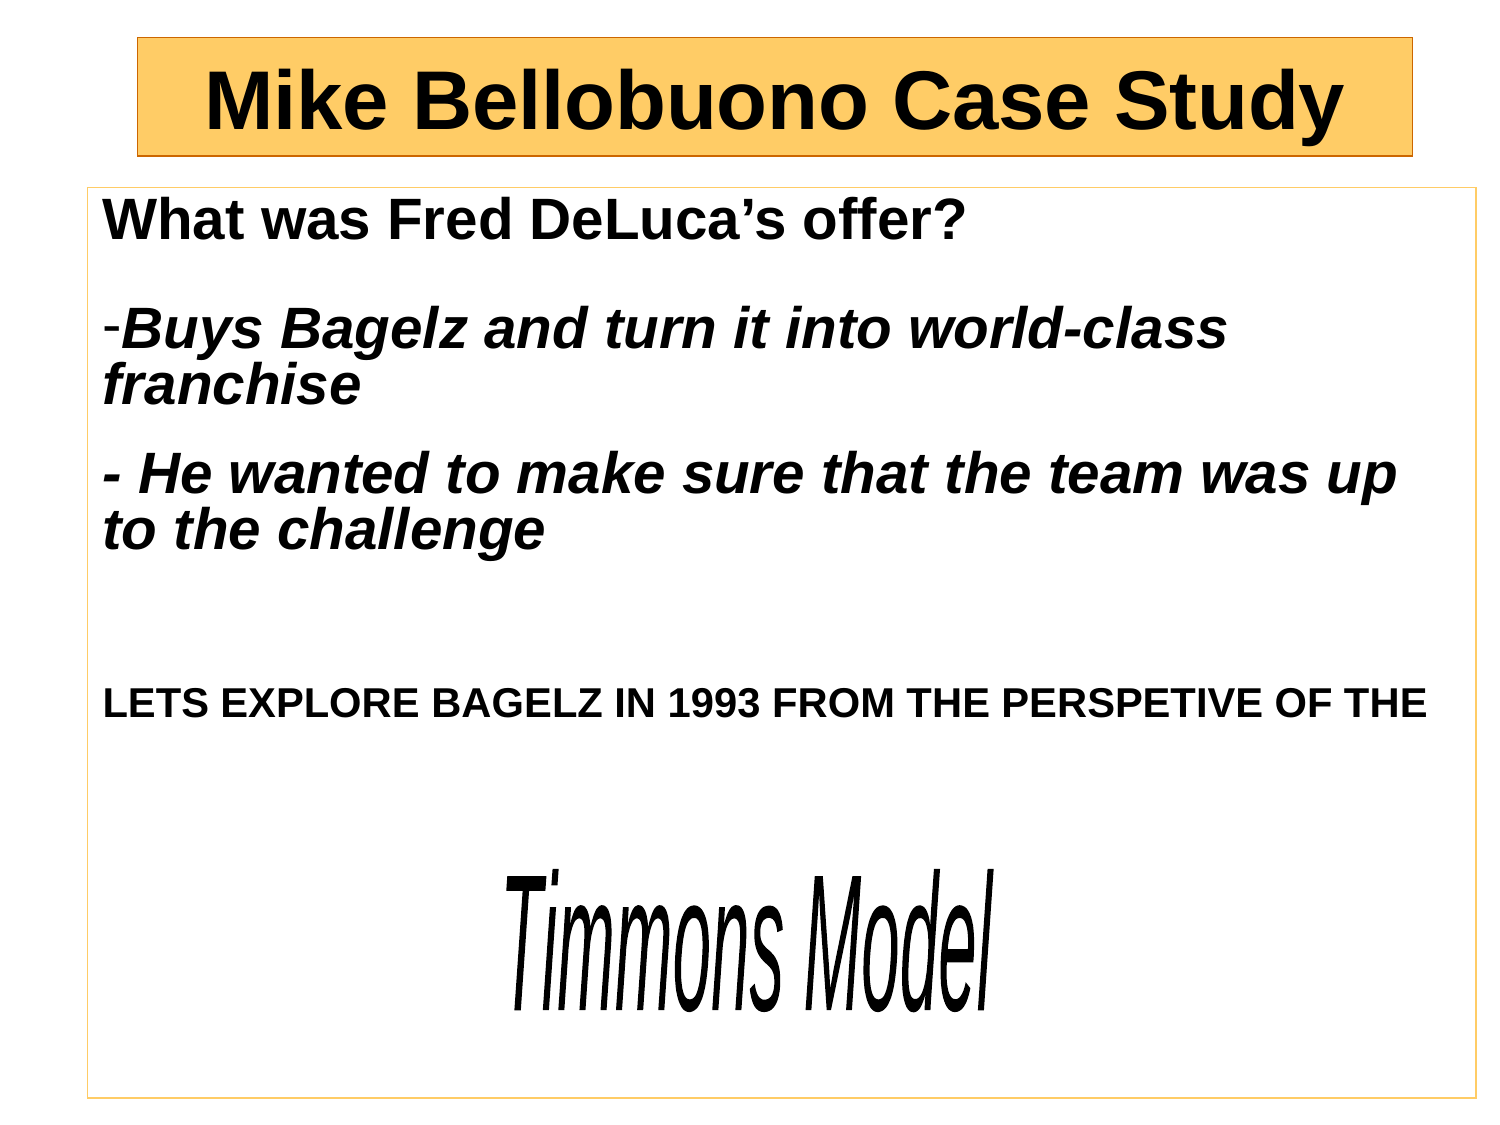

# Mike Bellobuono Case Study
What was Fred DeLuca’s offer?

Buys Bagelz and turn it into world-class franchise

- He wanted to make sure that the team was up to the challenge

LETS EXPLORE BAGELZ IN 1993 FROM THE PERSPETIVE OF THE

Timmons Model